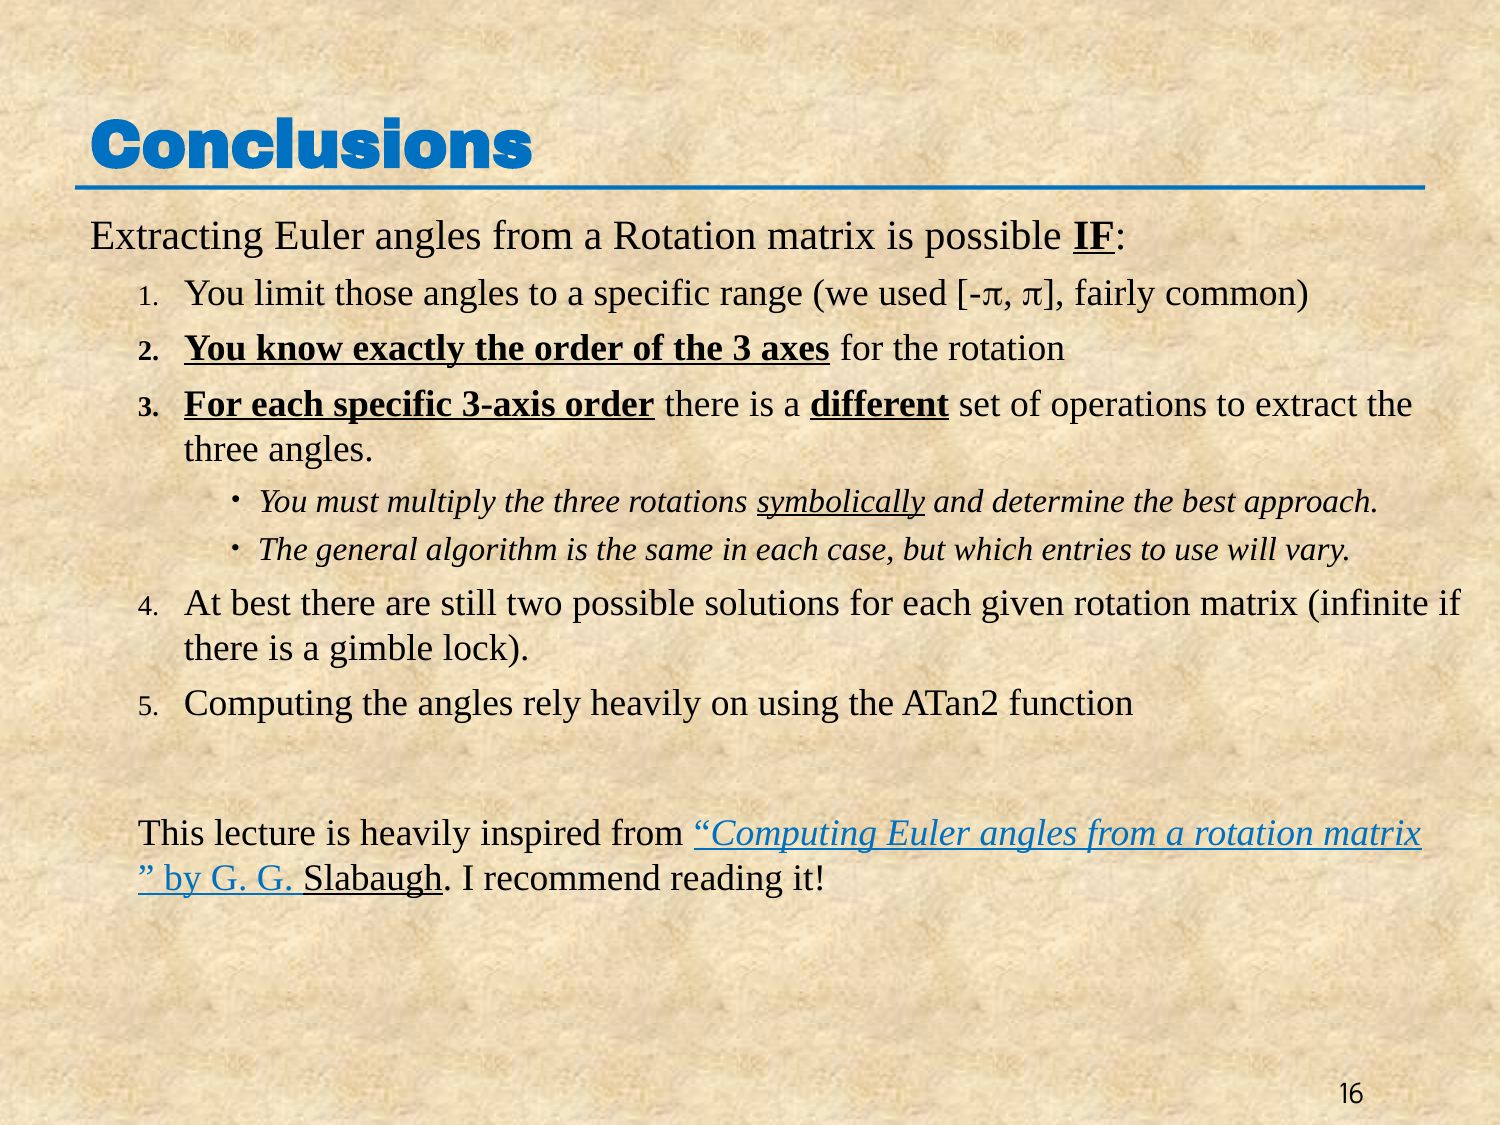

# Conclusions
Extracting Euler angles from a Rotation matrix is possible IF:
You limit those angles to a specific range (we used [-π, π], fairly common)
You know exactly the order of the 3 axes for the rotation
For each specific 3-axis order there is a different set of operations to extract the three angles.
You must multiply the three rotations symbolically and determine the best approach.
The general algorithm is the same in each case, but which entries to use will vary.
At best there are still two possible solutions for each given rotation matrix (infinite if there is a gimble lock).
Computing the angles rely heavily on using the ATan2 function

This lecture is heavily inspired from “Computing Euler angles from a rotation matrix” by G. G. Slabaugh. I recommend reading it!
16